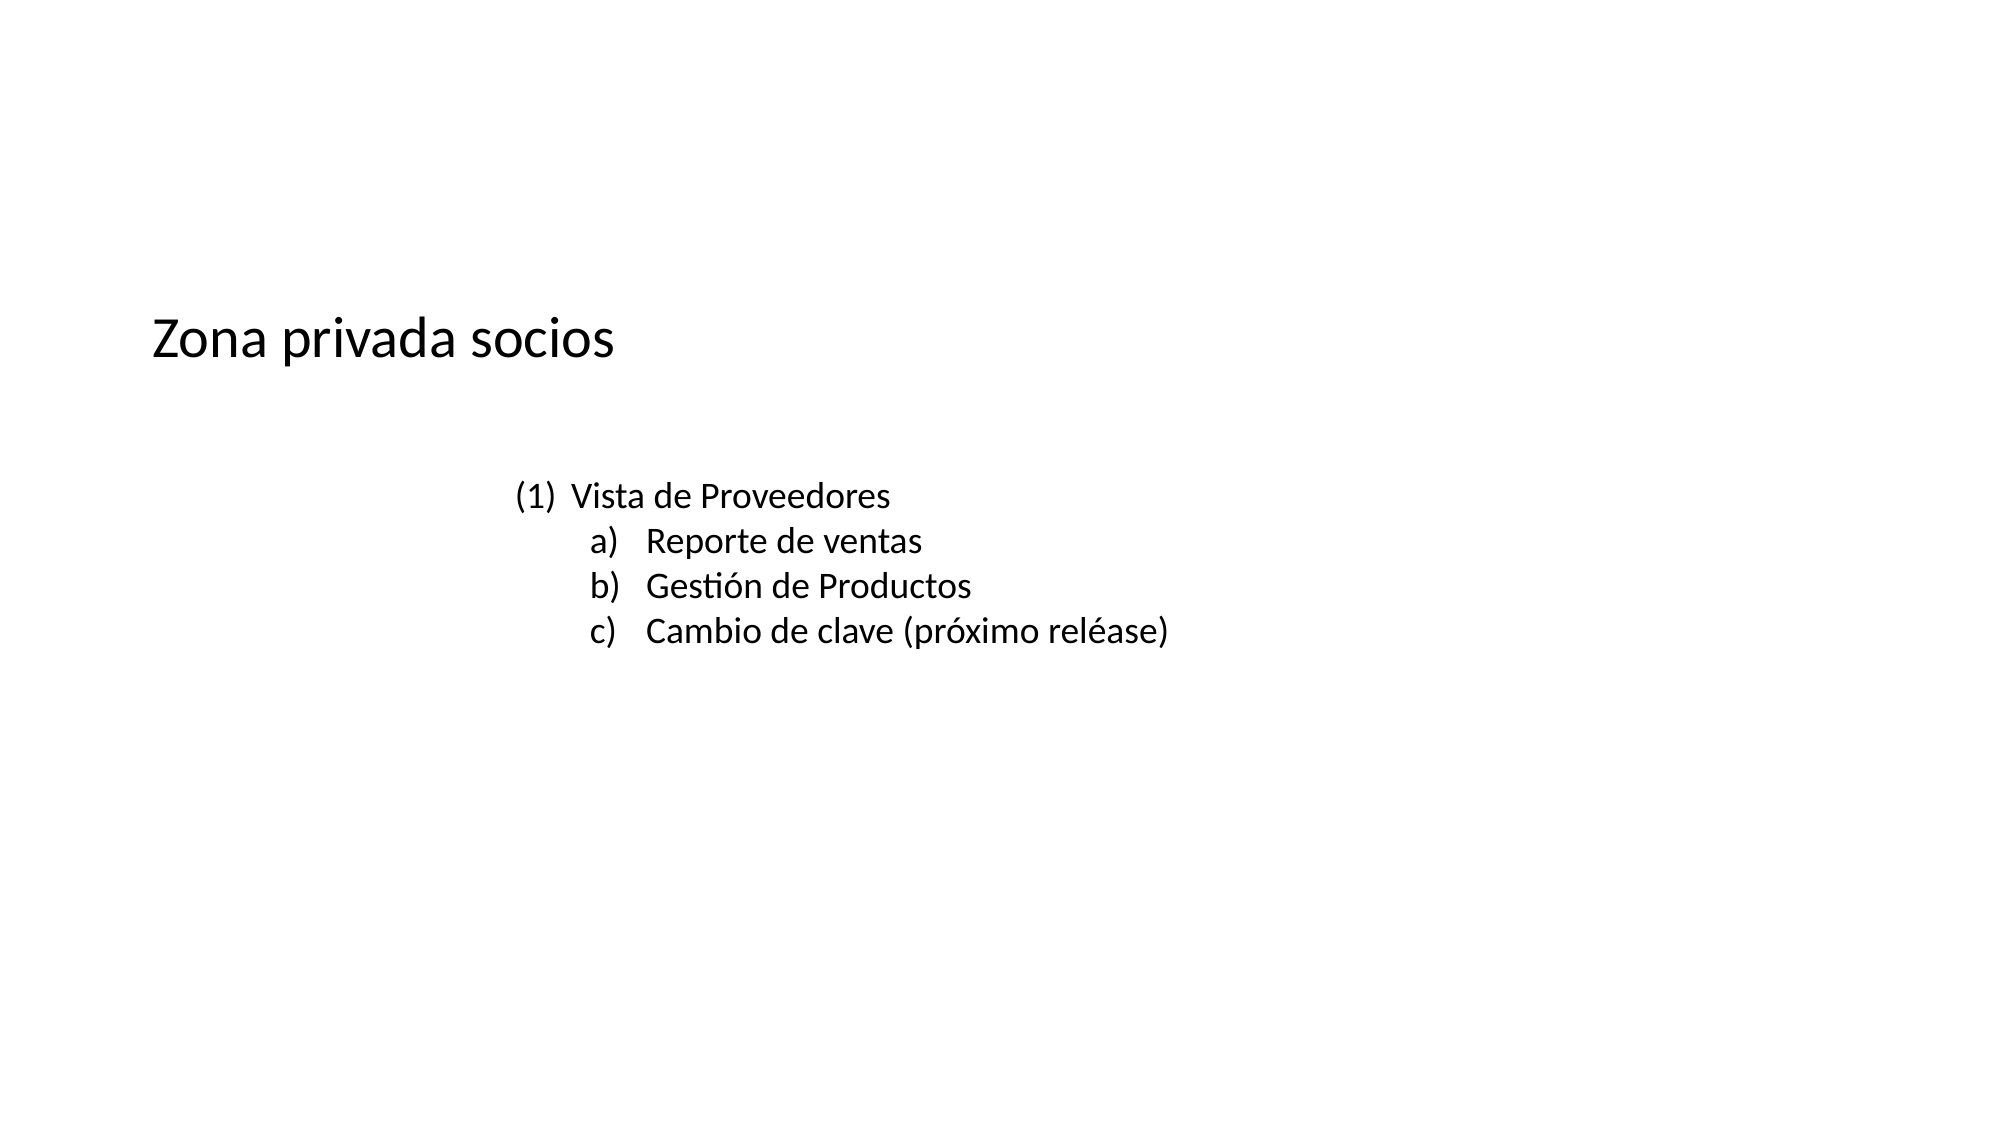

Zona privada socios
Vista de Proveedores
Reporte de ventas
Gestión de Productos
Cambio de clave (próximo reléase)